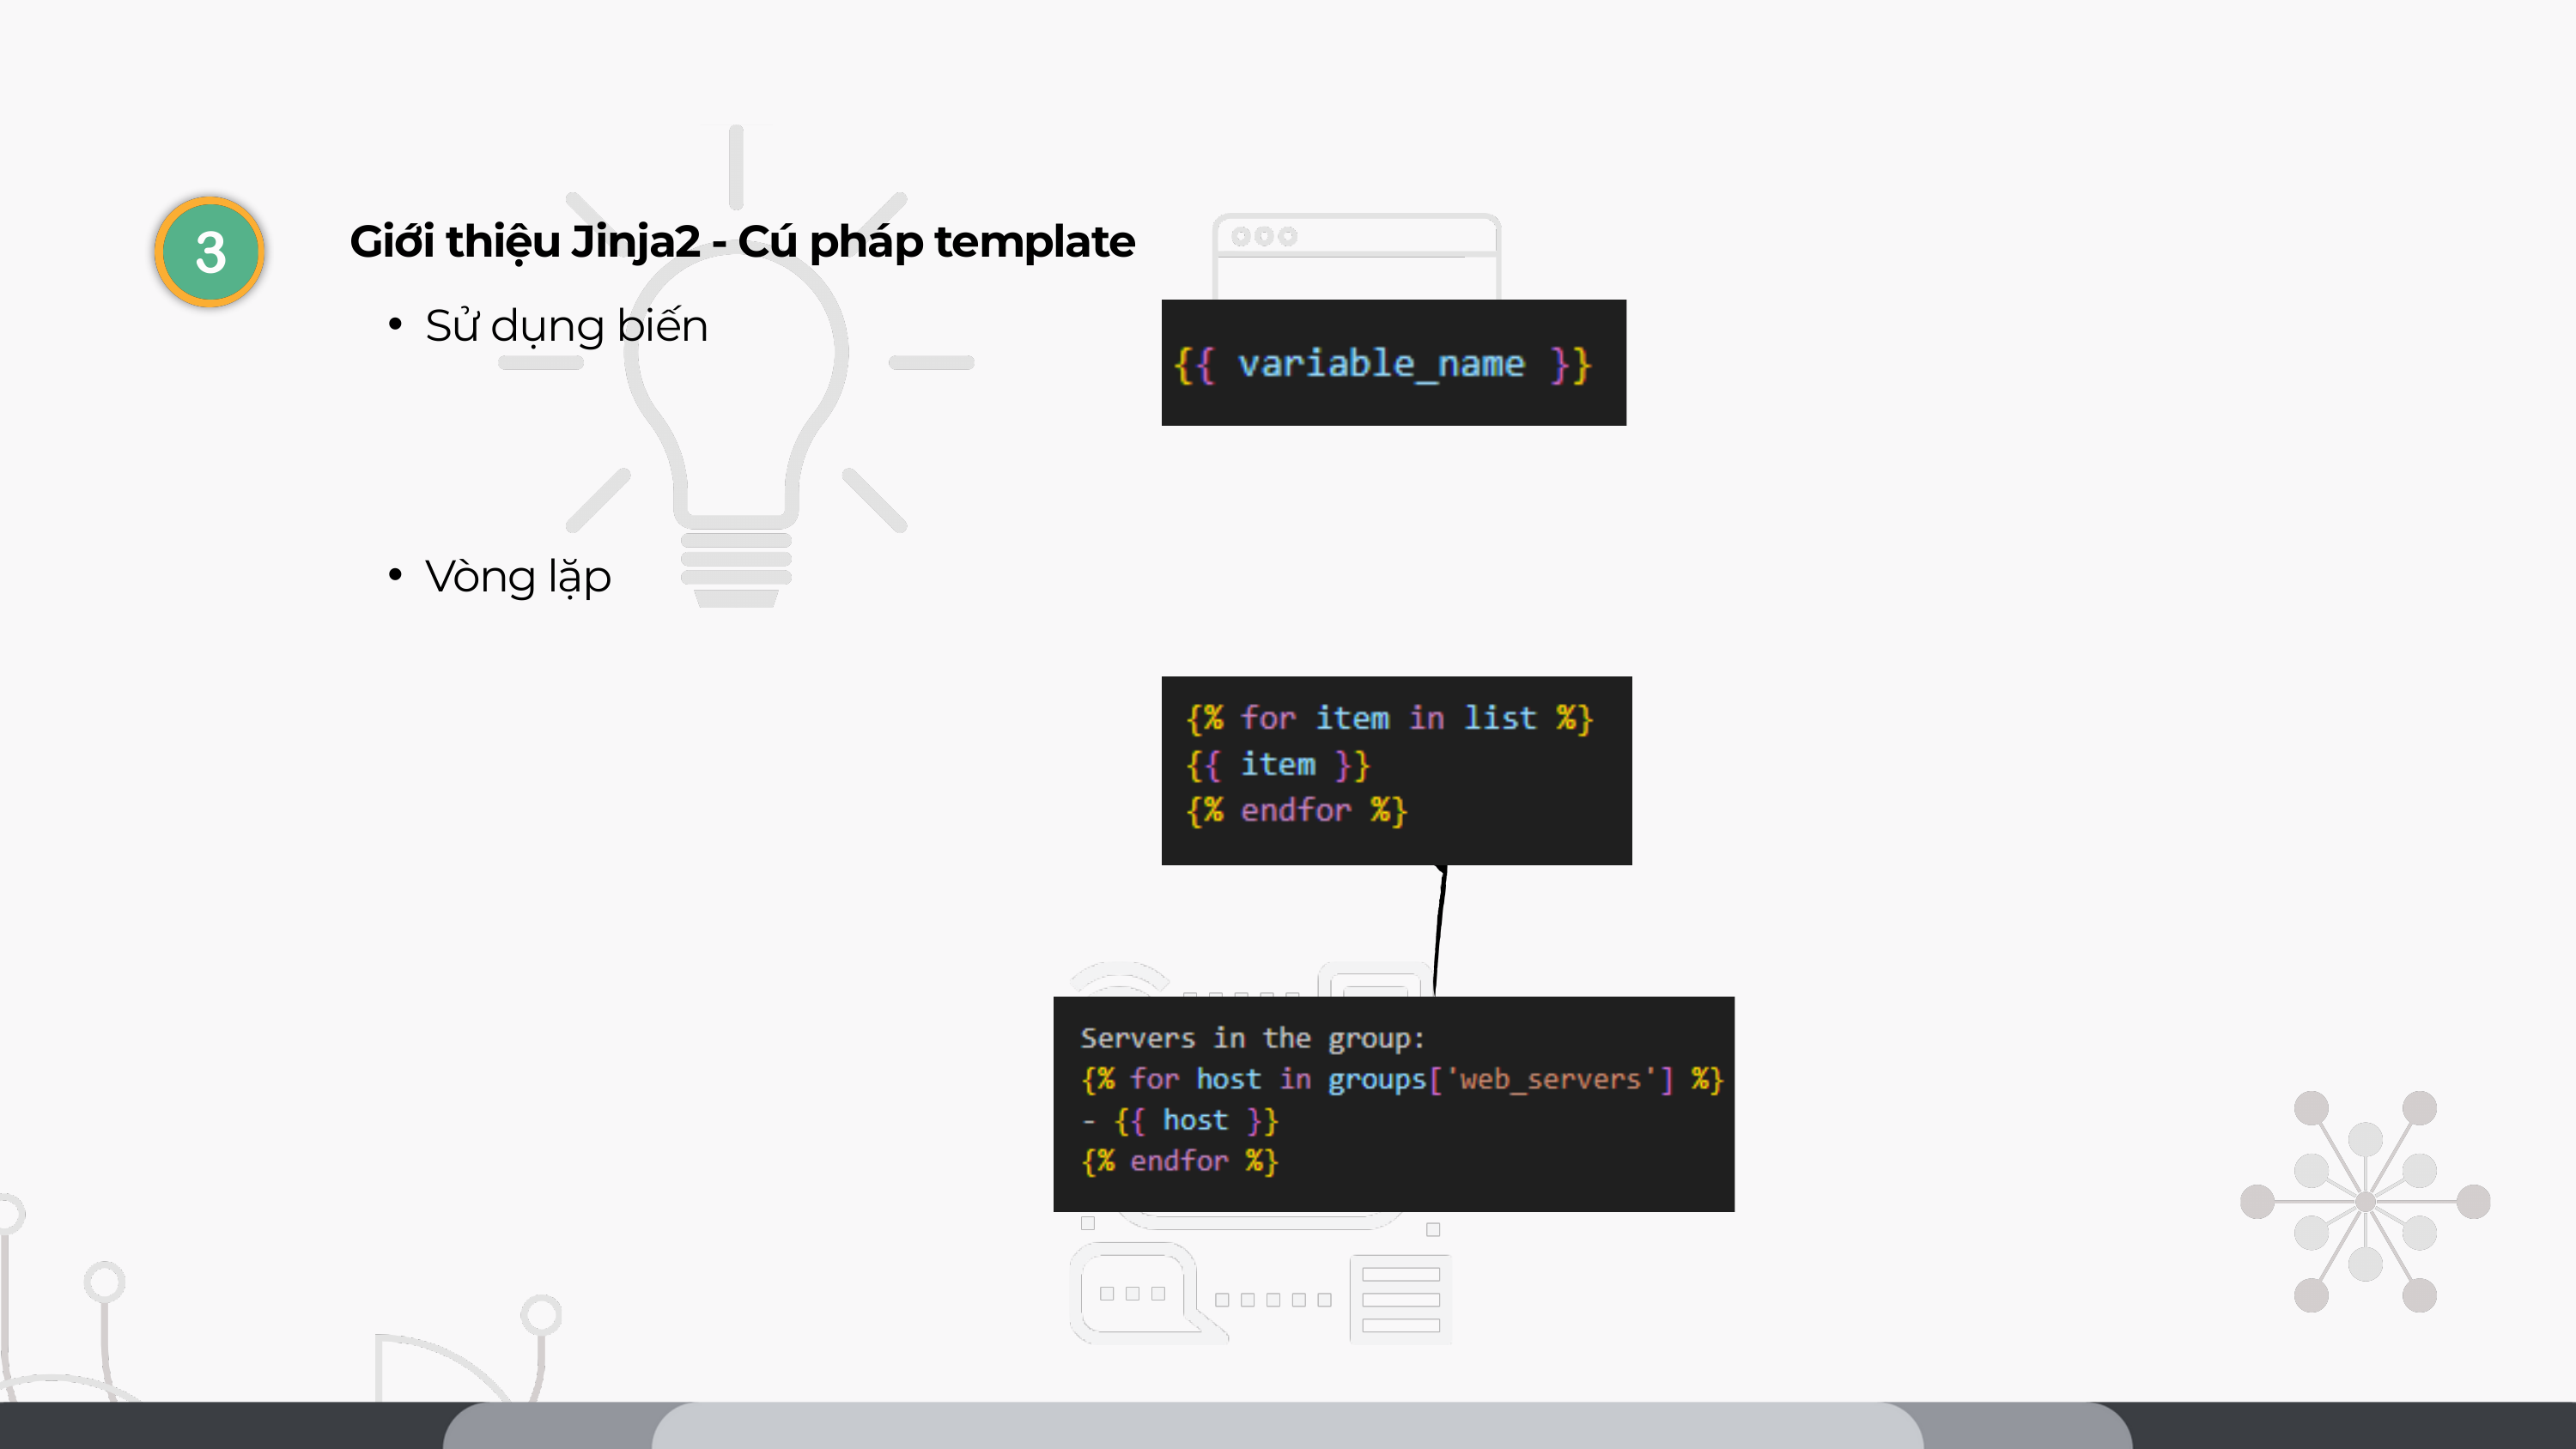

Giới thiệu Jinja2 - Cú pháp template
Sử dụng biến

Vòng lặp